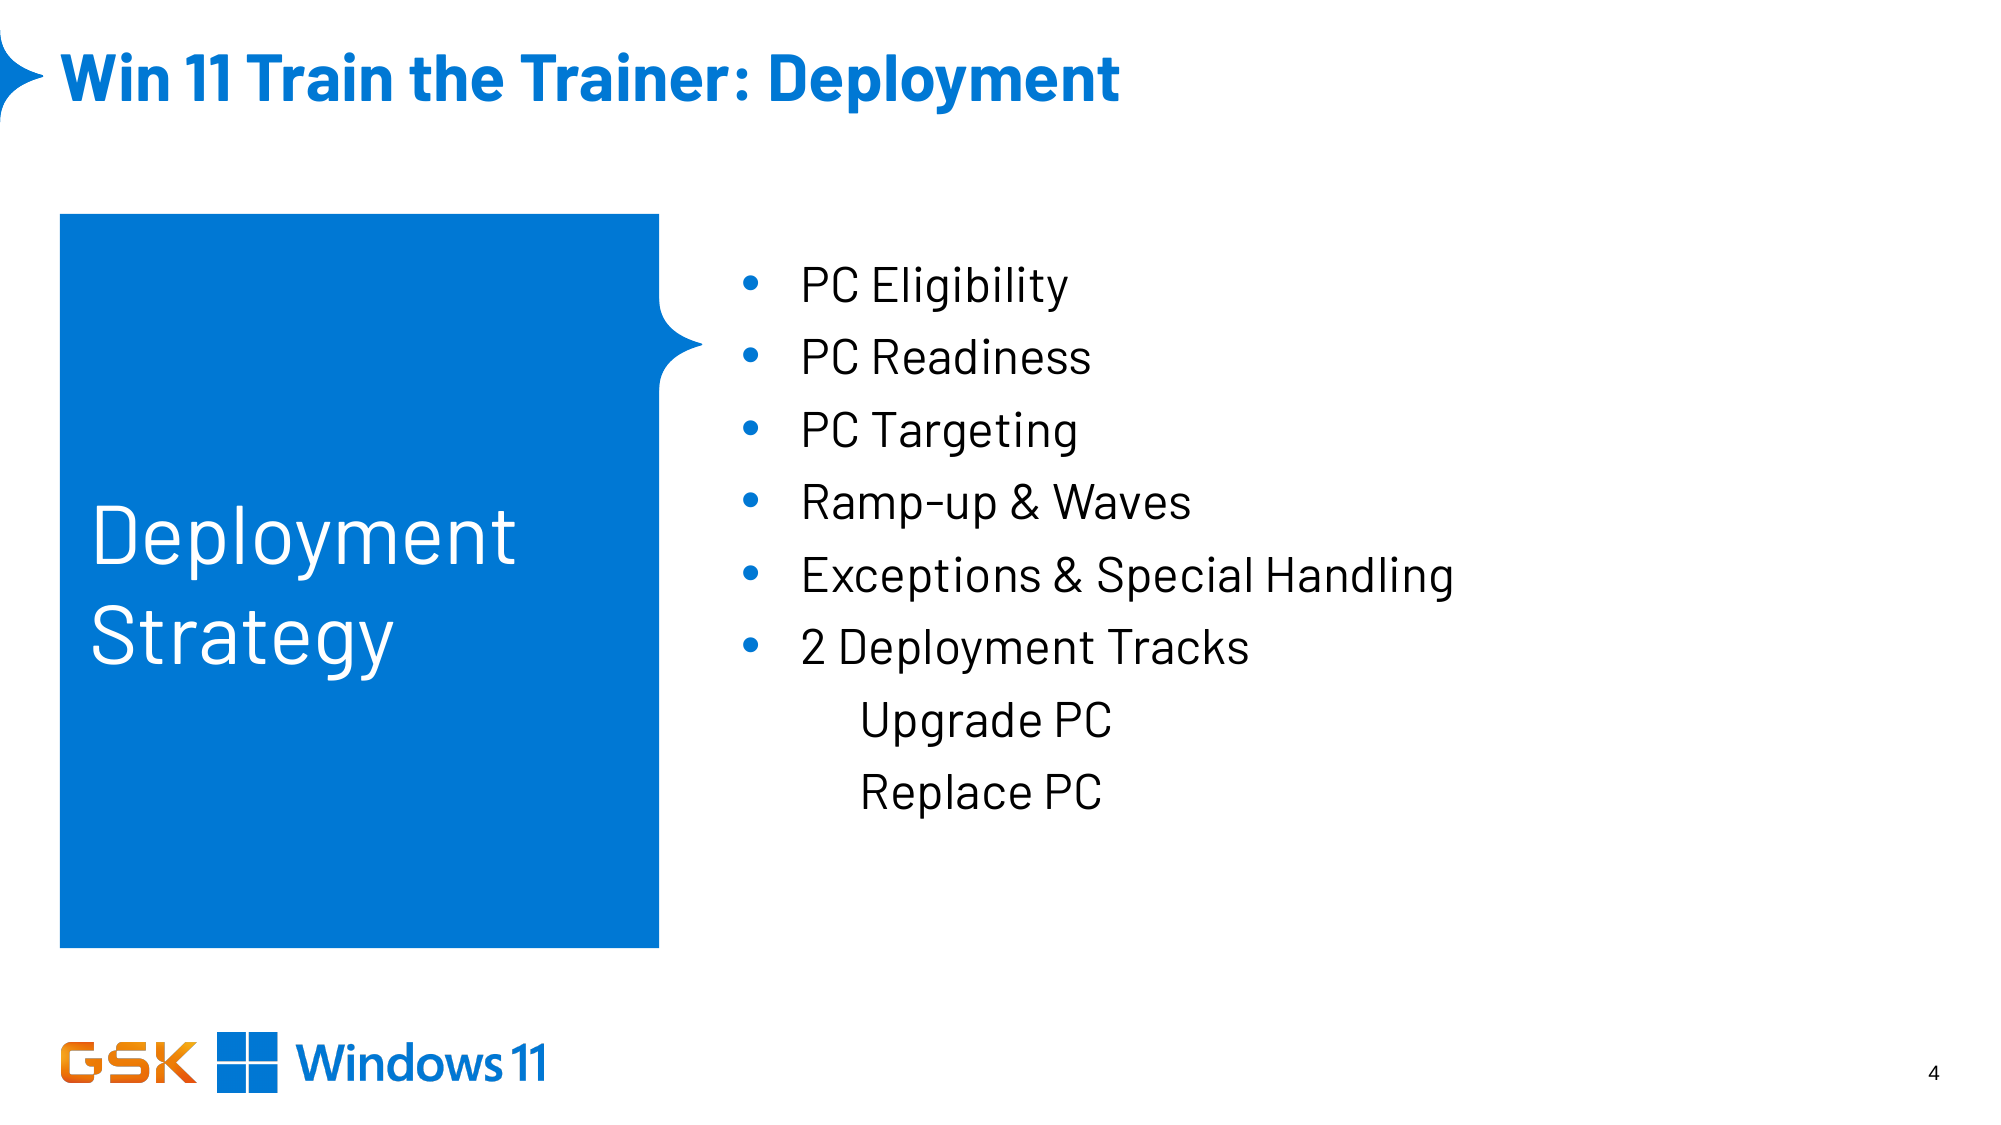

# Win 11 Train the Trainer: Deployment
Deployment Strategy
PC Eligibility
PC Readiness
PC Targeting
Ramp-up & Waves
Exceptions & Special Handling
2 Deployment Tracks
Upgrade PC
Replace PC

4